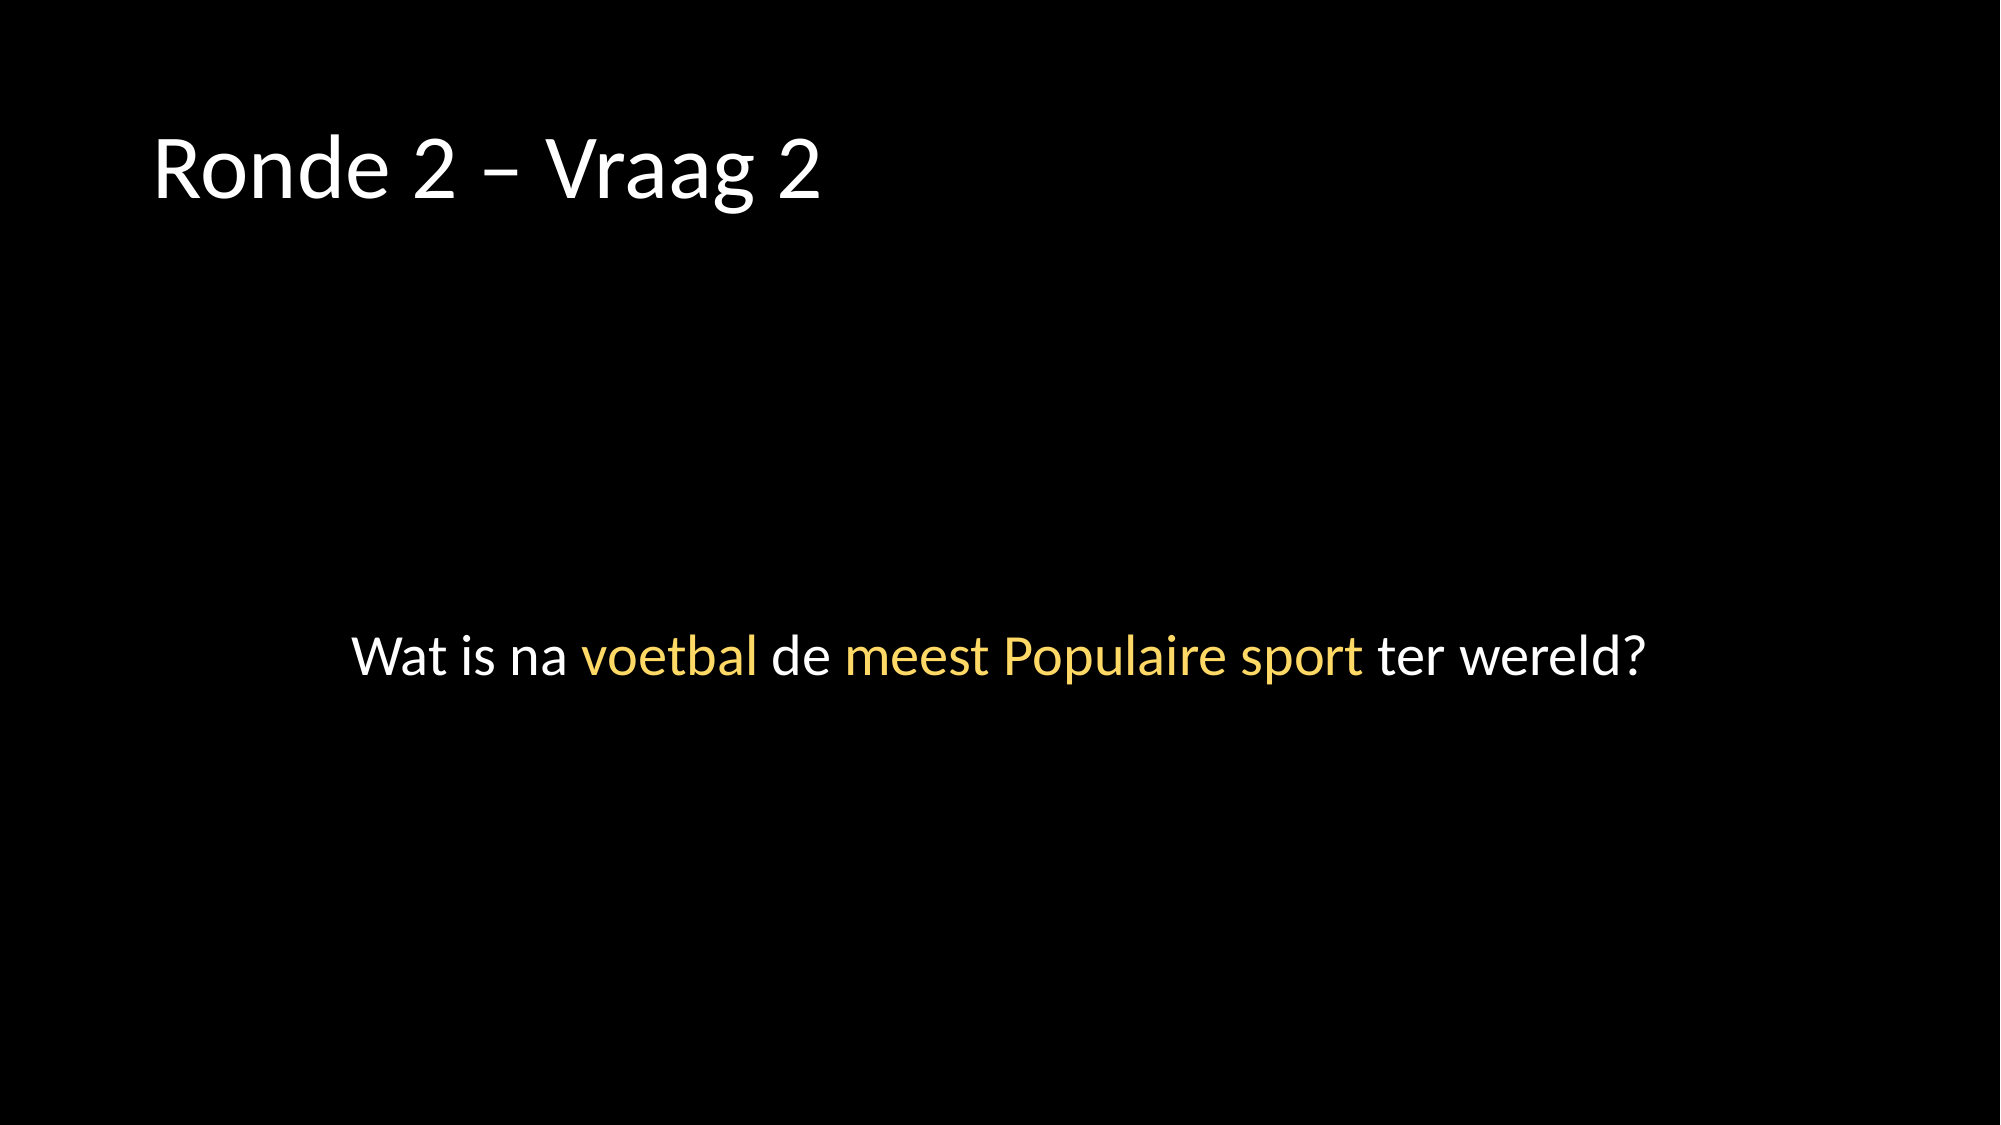

# Ronde 2 – Vraag 2
Wat is na voetbal de meest Populaire sport ter wereld?